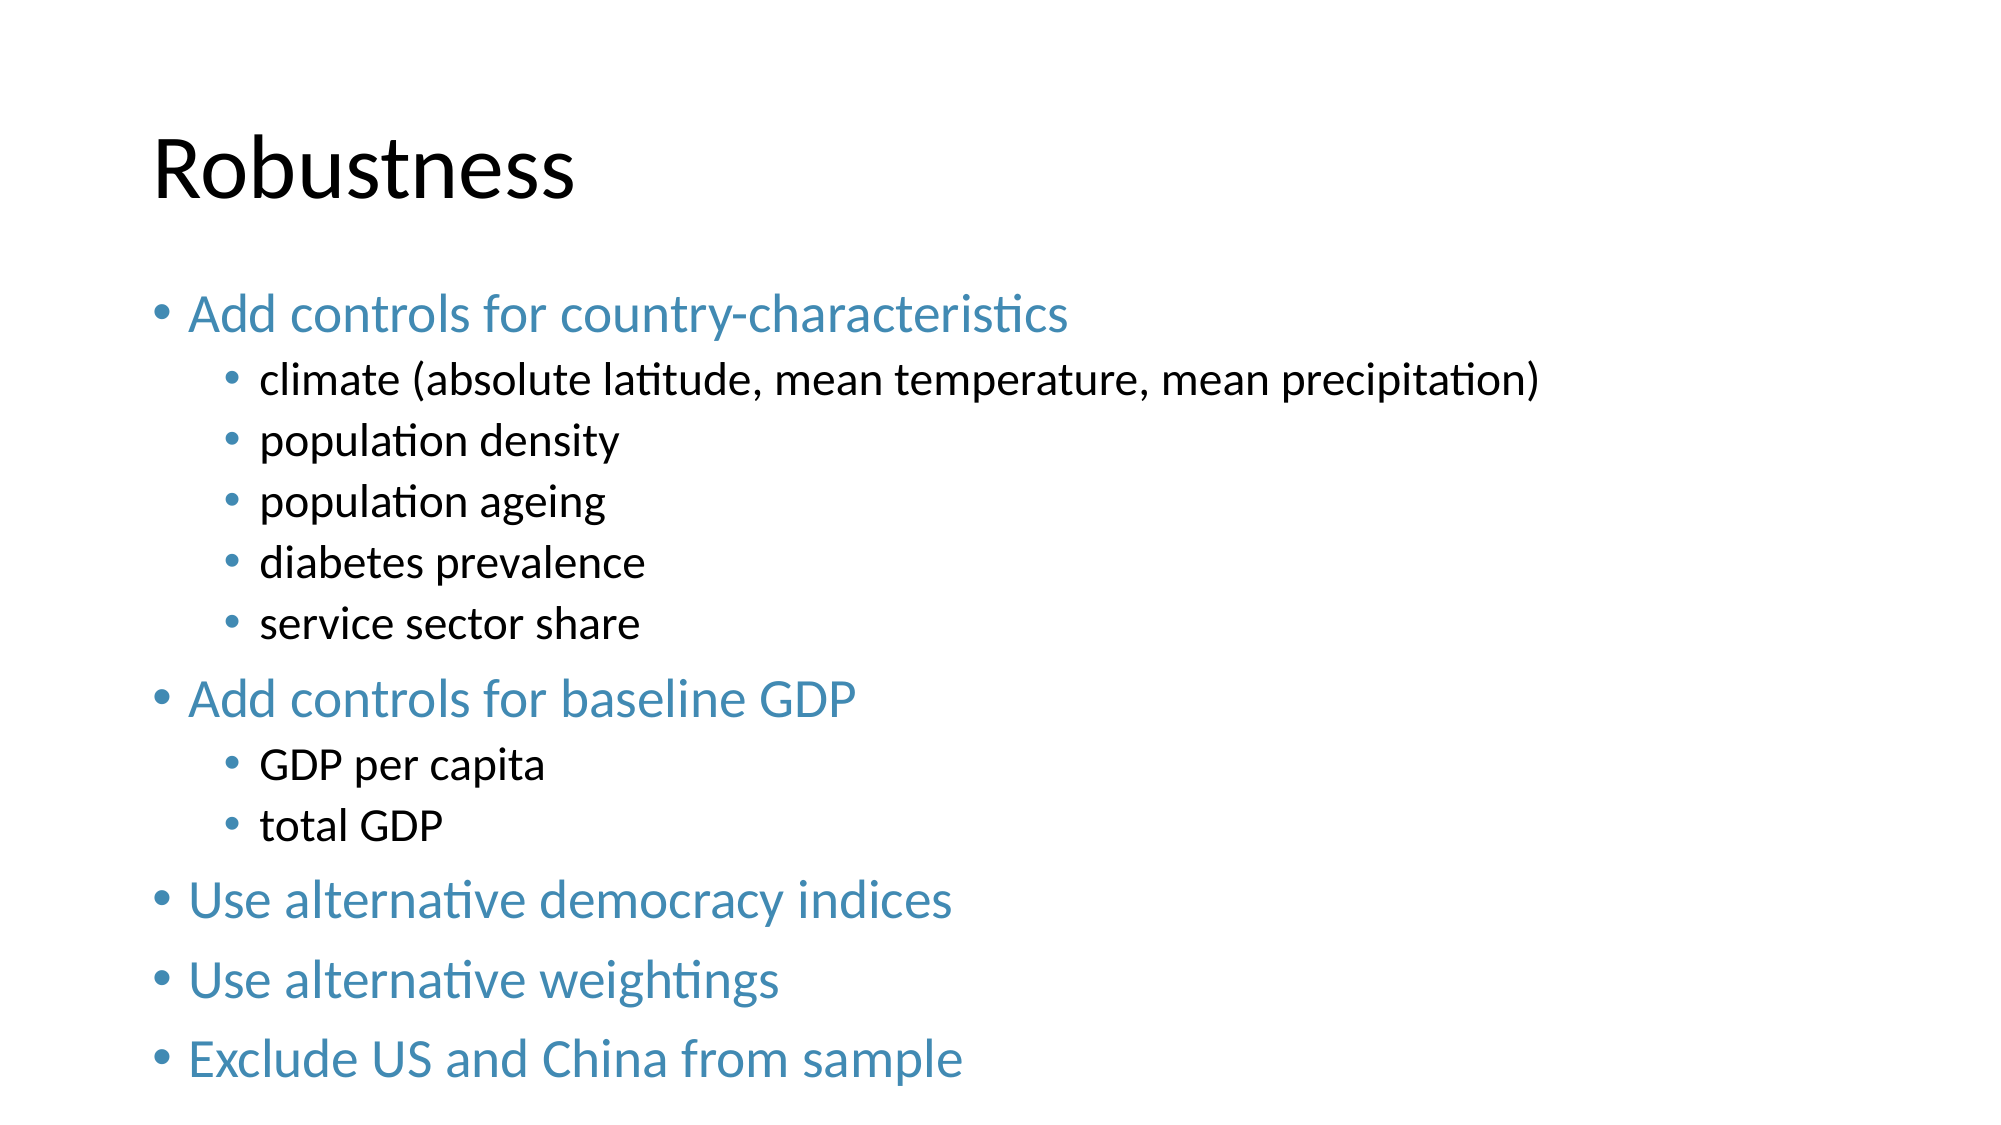

# Robustness
Add controls for country-characteristics
climate (absolute latitude, mean temperature, mean precipitation)
population density
population ageing
diabetes prevalence
service sector share
Add controls for baseline GDP
GDP per capita
total GDP
Use alternative democracy indices
Use alternative weightings
Exclude US and China from sample